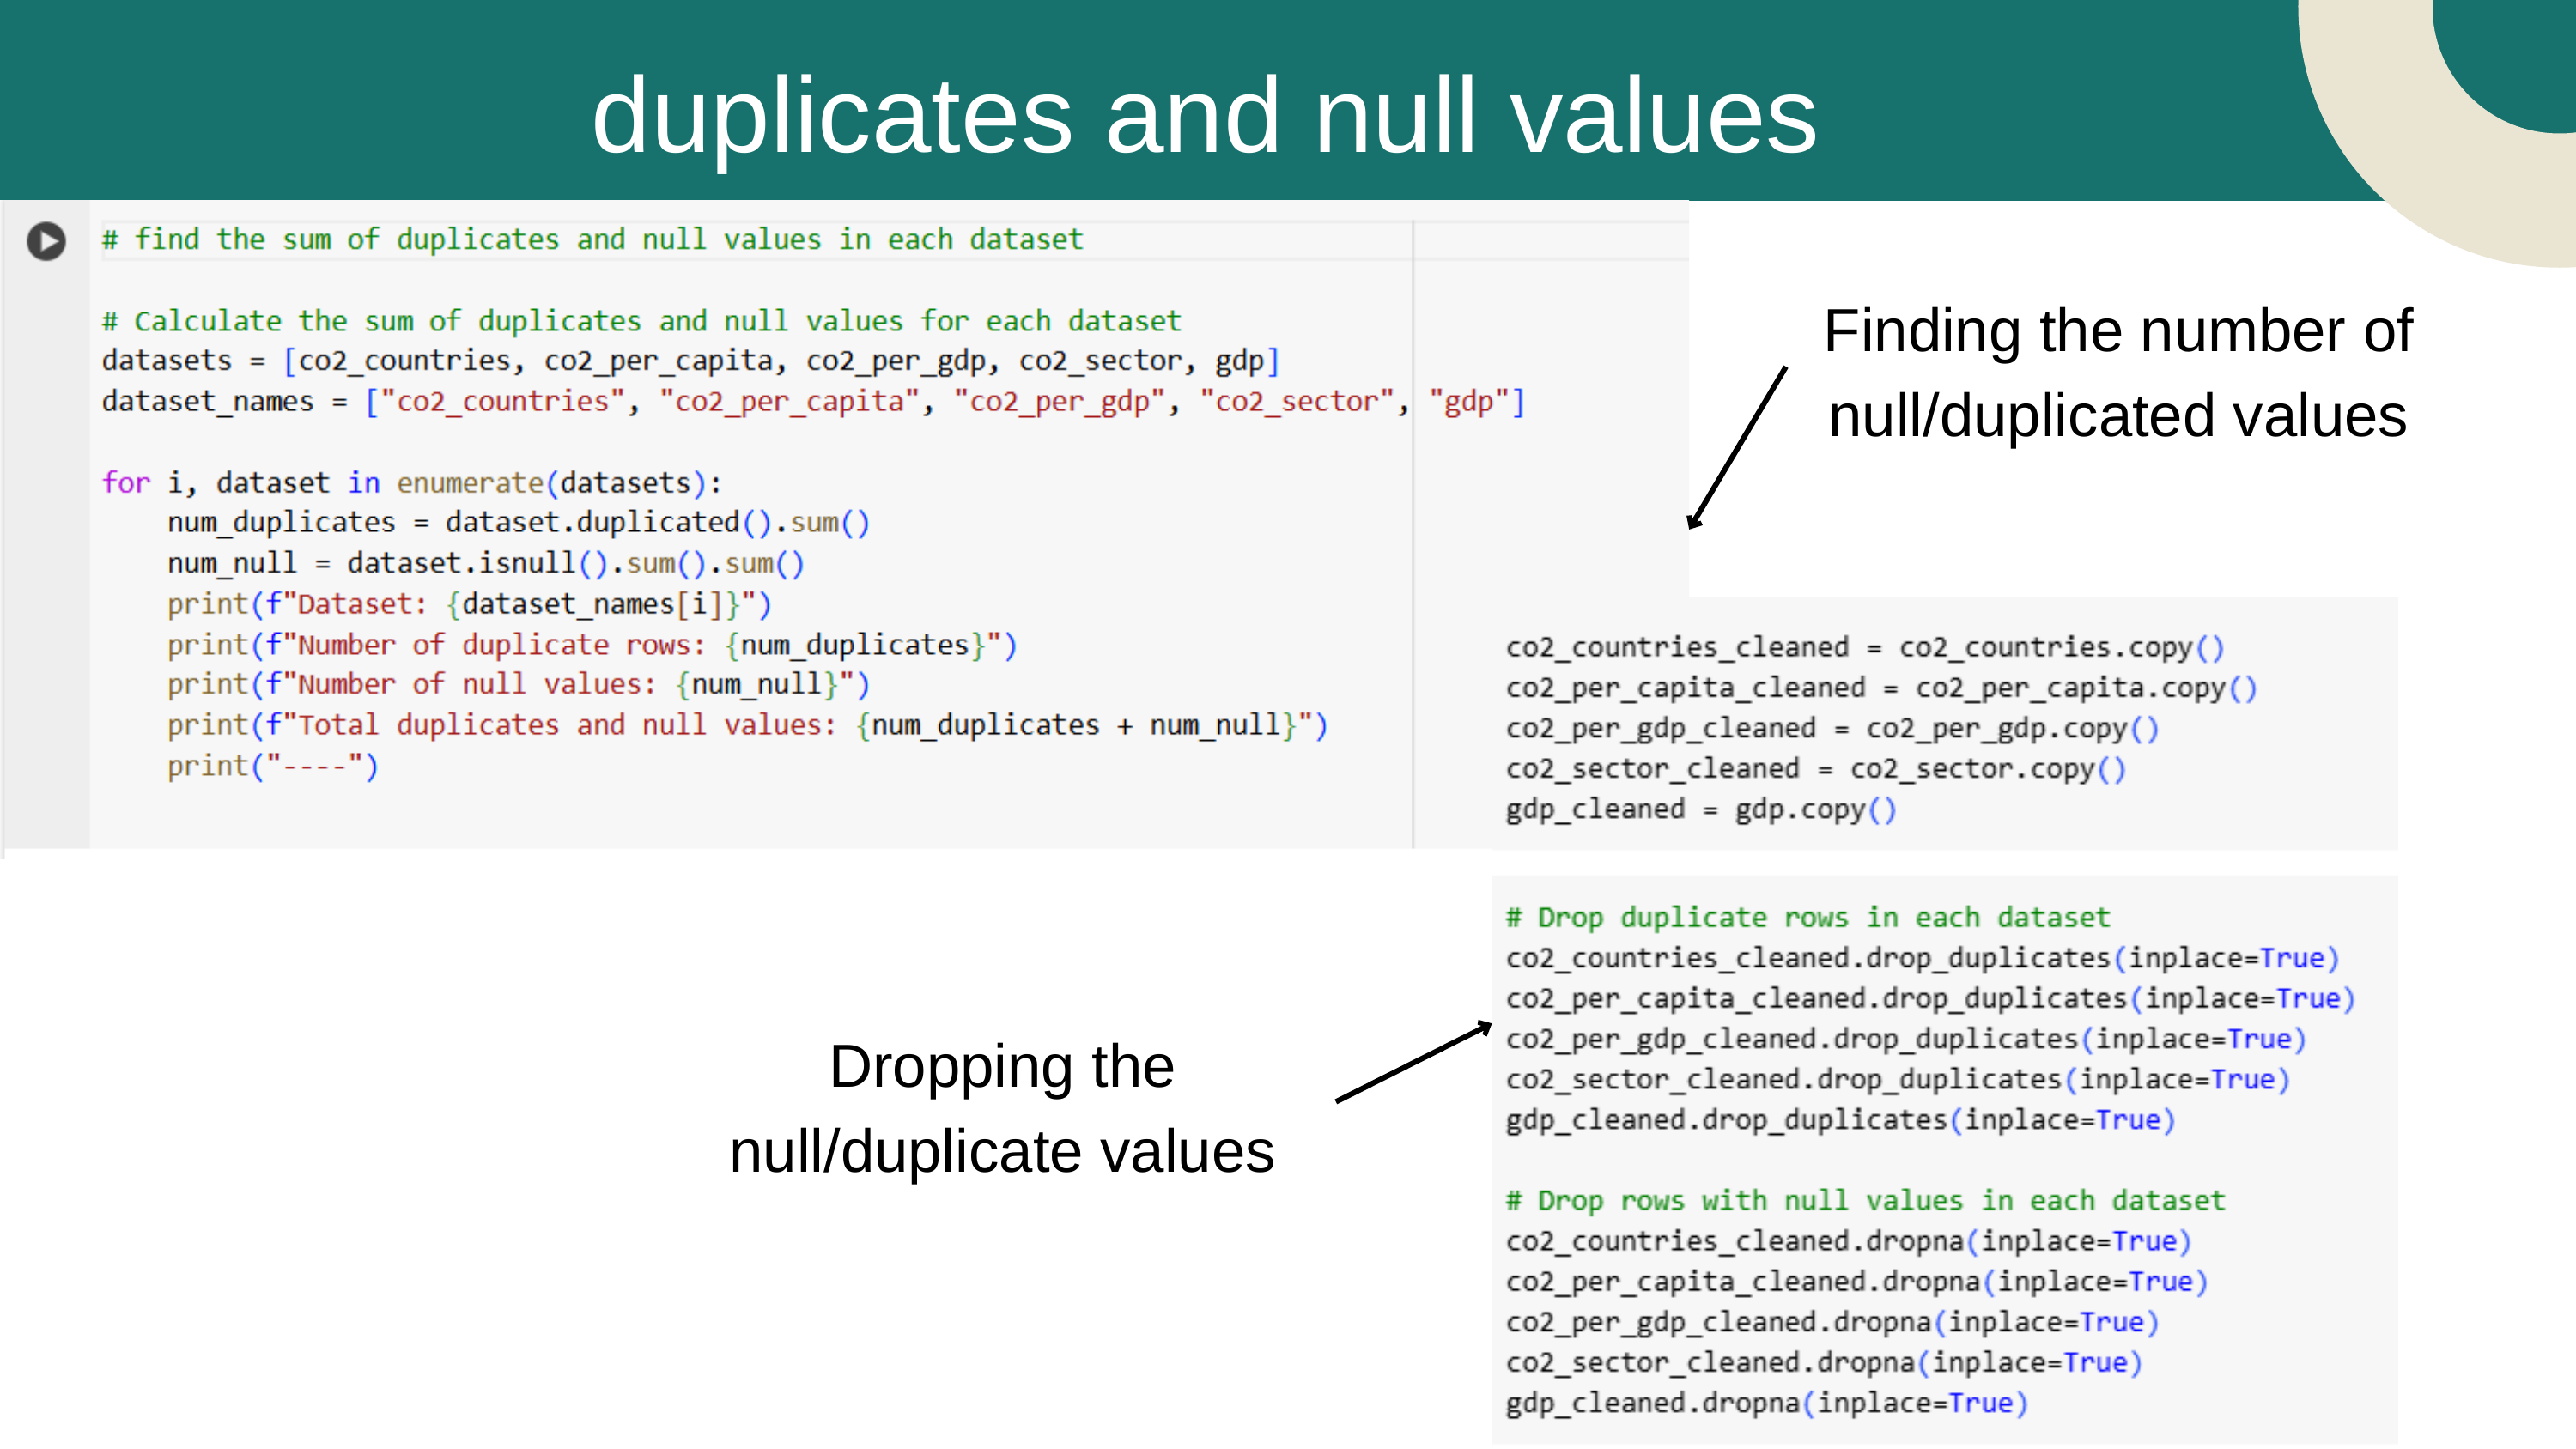

duplicates and null values

Finding the number of null/duplicated values

Dropping the null/duplicate values